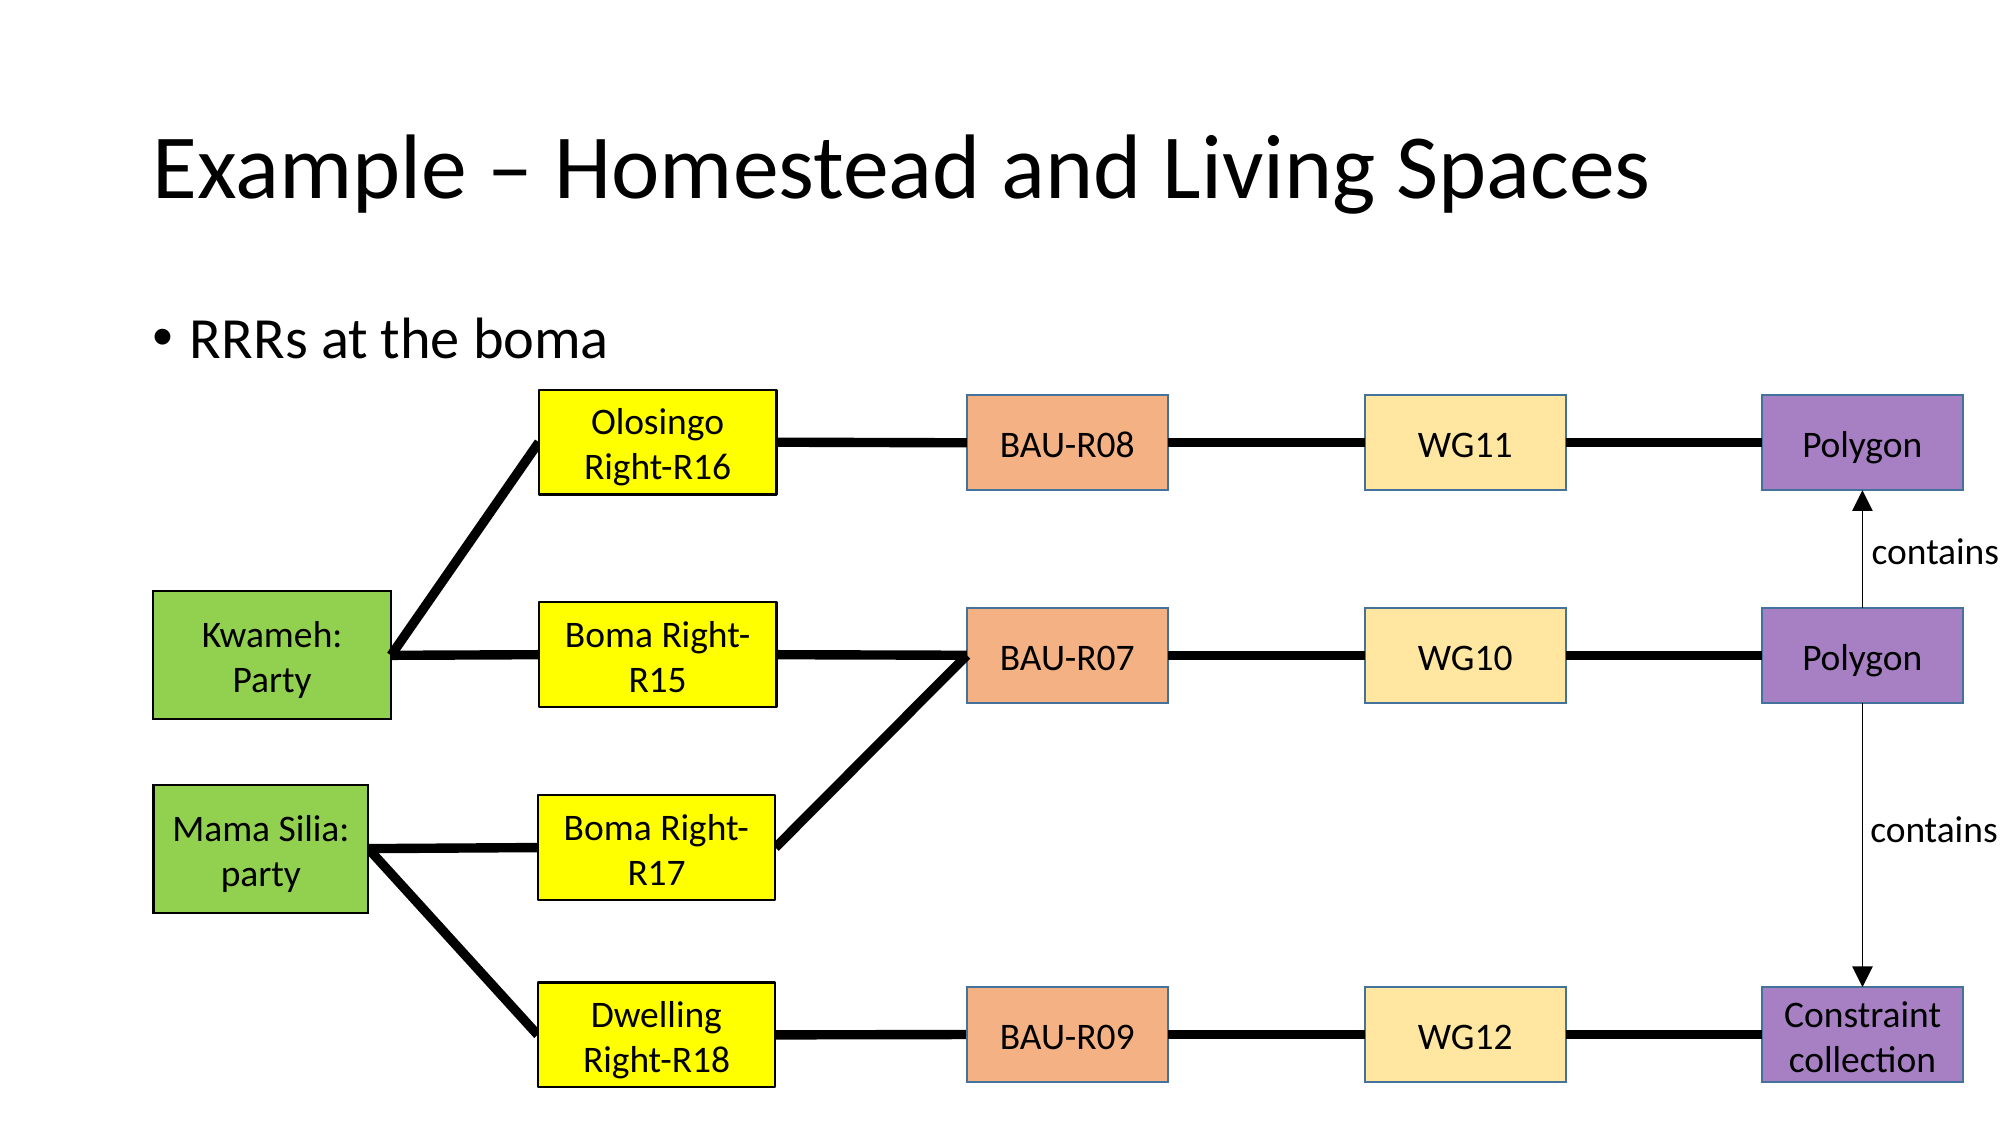

# Example – Homestead and Living Spaces
RRRs at the boma
Olosingo Right-R16
WG11
Polygon
BAU-R08
contains
Kwameh: Party
Boma Right-R15
WG10
Polygon
BAU-R07
Mama Silia: party
Boma Right-R17
contains
Dwelling Right-R18
WG12
Constraint collection
BAU-R09